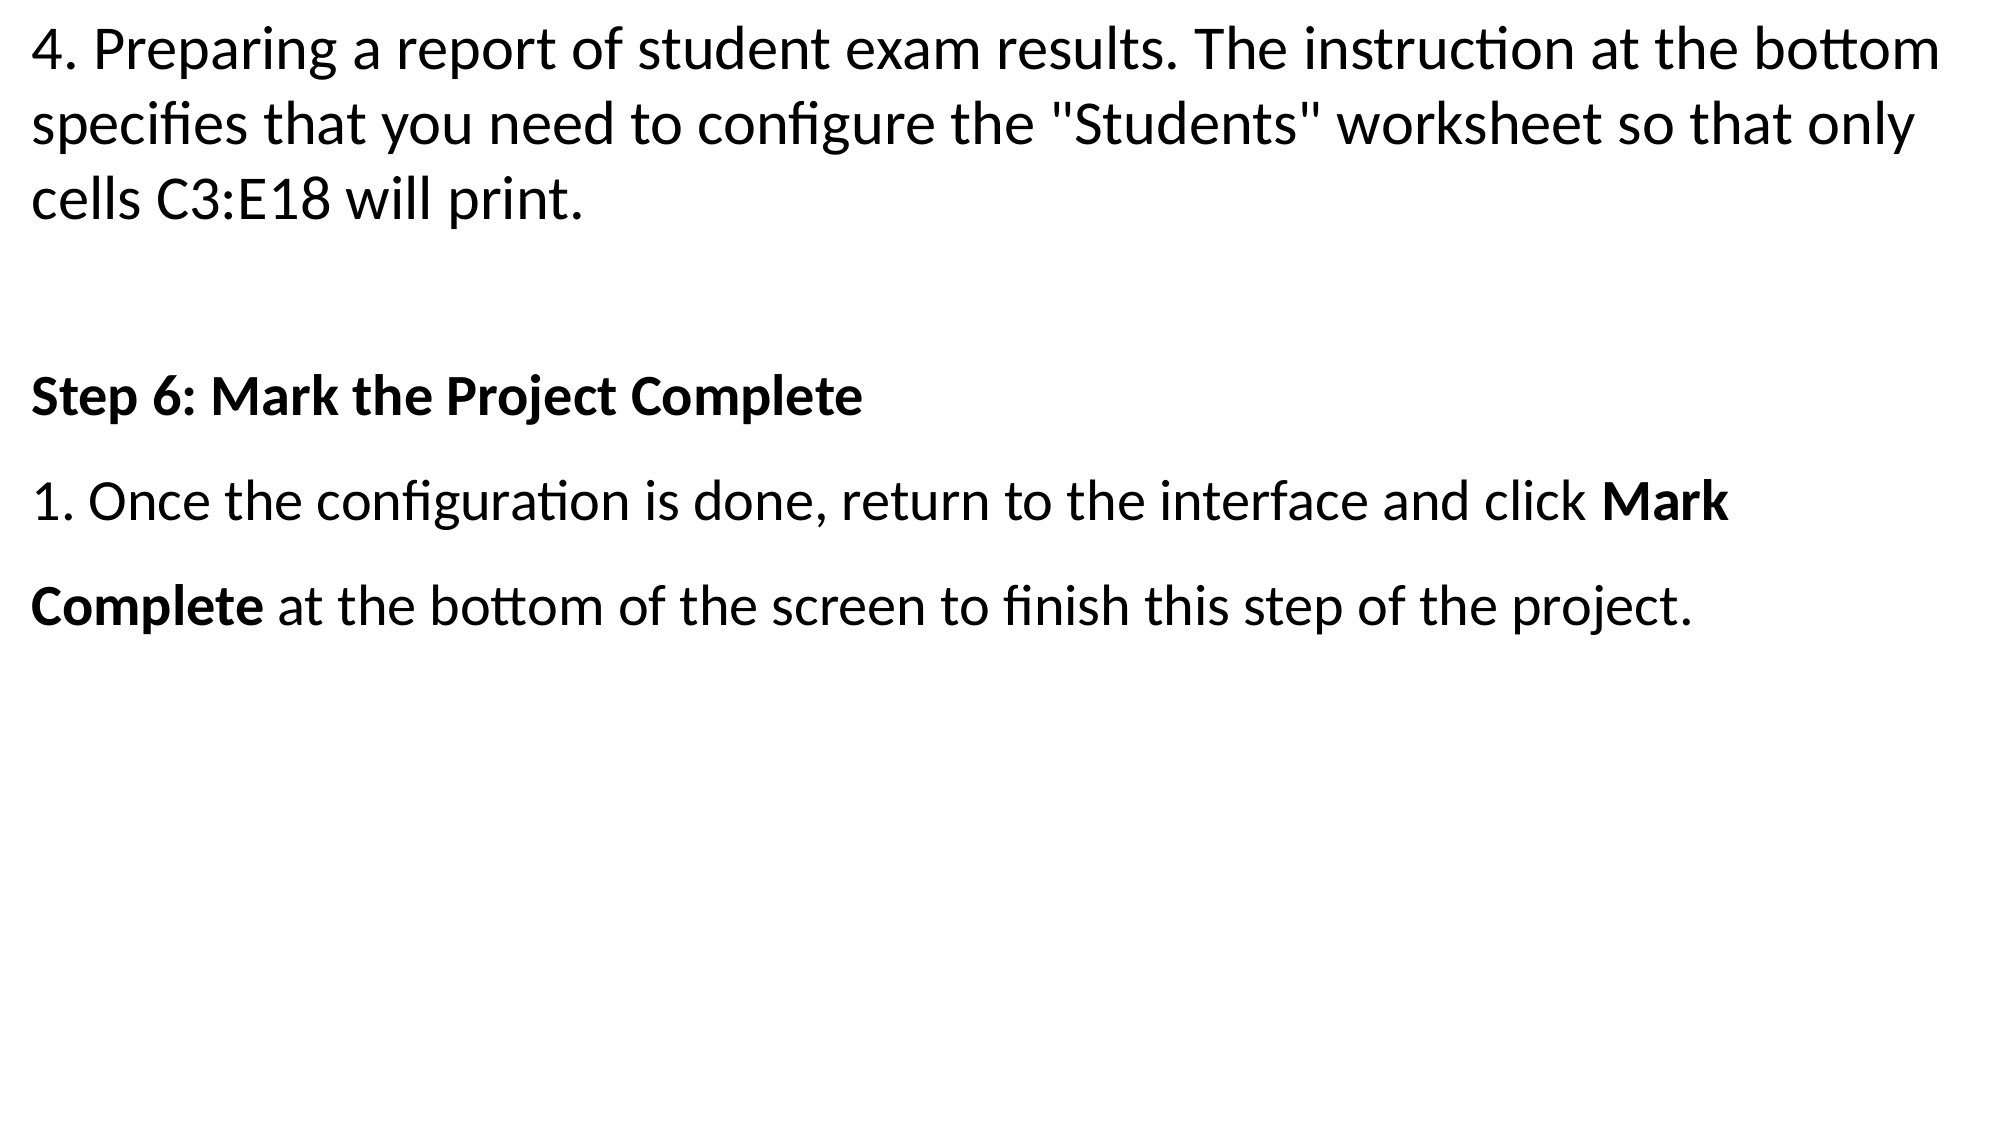

4. Preparing a report of student exam results. The instruction at the bottom specifies that you need to configure the "Students" worksheet so that only cells C3:E18 will print.
Step 6: Mark the Project Complete
 Once the configuration is done, return to the interface and click Mark Complete at the bottom of the screen to finish this step of the project.